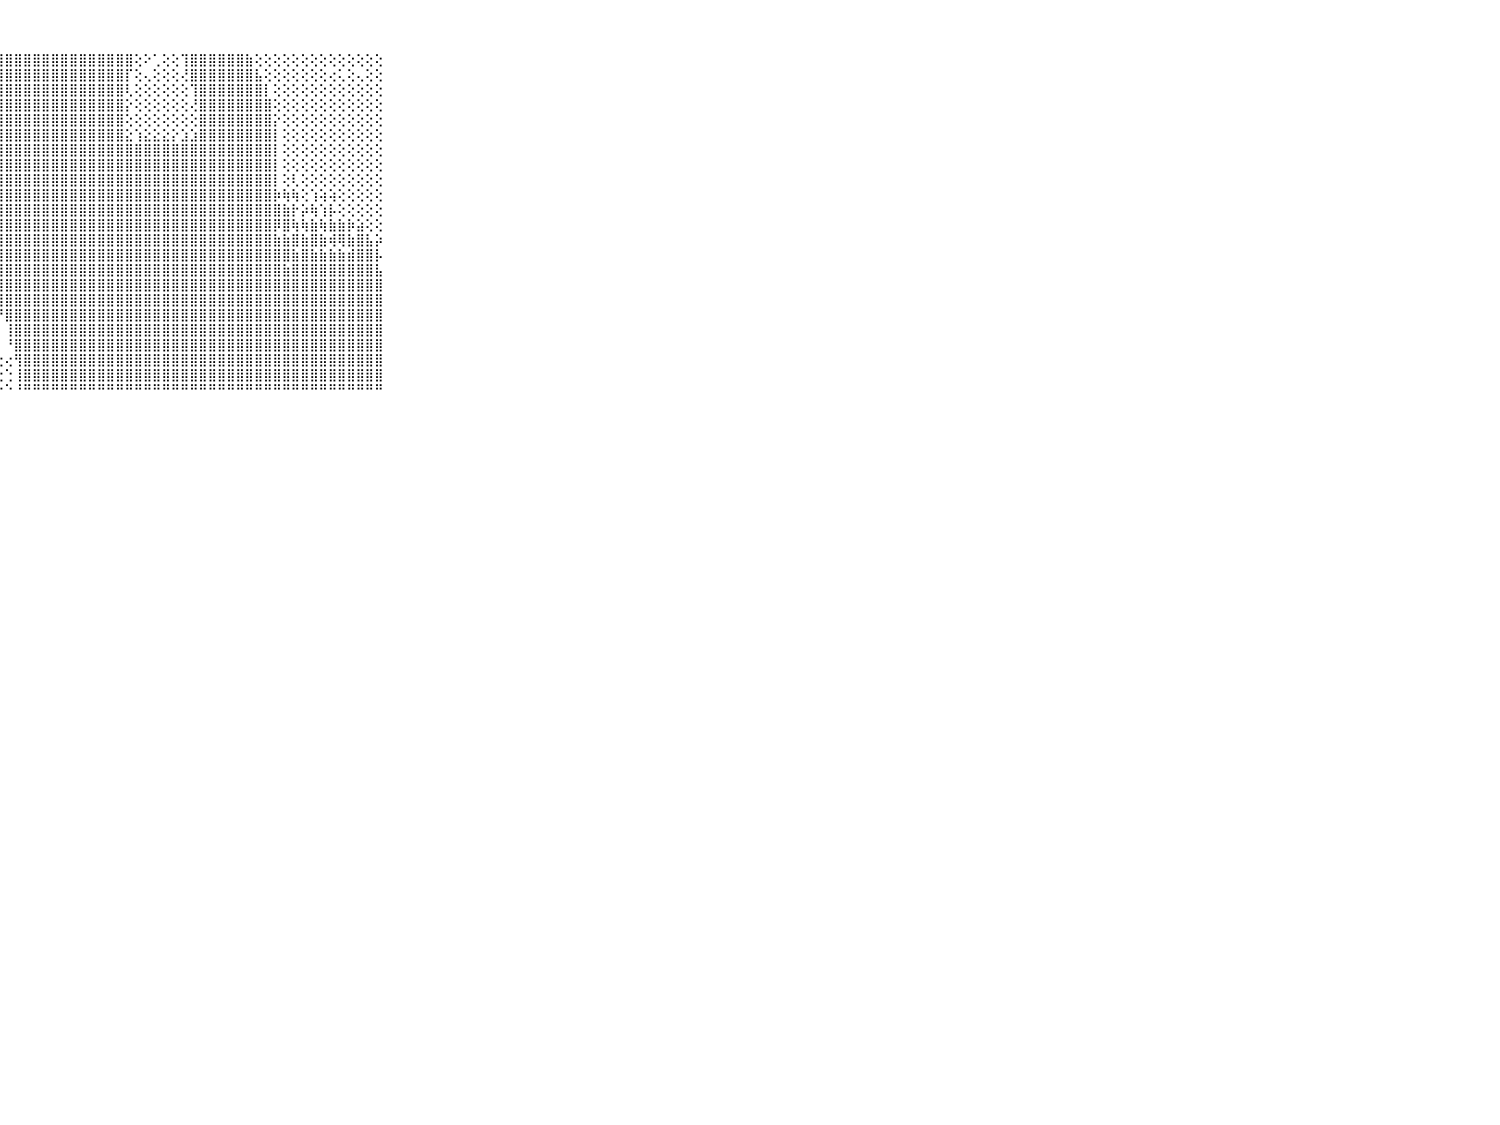

⠀⠀⠀⠀⠀⠀⠀⠀⠀⠀⠀⠘⢝⠁⢕⢕⢜⣝⣝⣝⣽⣿⣿⣿⣿⣿⣿⣿⣿⣿⣿⣿⣿⣿⣿⣿⣿⣿⣿⣿⣿⣿⢕⠕⢁⢕⢕⢹⣿⣿⣿⣿⣿⣿⣷⢕⢕⢕⢕⢕⢕⢕⢕⢕⢕⢕⢕⢕⢕⠀⠀⠀⠀⠀⠀⠀⠀⠀⠀⠀⠀
⠀⠀⠀⠀⠀⠀⠀⠀⠀⠀⠀⢅⢳⢅⣱⡿⢟⢝⢝⠝⢻⣿⣿⣿⣿⣿⣿⣿⣿⣿⣿⣿⣿⣿⣿⣿⣿⣿⣿⣿⣿⡏⢕⢄⢕⢕⢕⢜⣿⣿⣿⣿⣿⣿⣿⣧⢕⢕⢕⢕⢕⢕⢕⢔⢅⢕⢄⢕⢕⠀⠀⠀⠀⠀⠀⠀⠀⠀⠀⠀⠀
⠀⠀⠀⠀⠀⠀⠀⠀⠀⠀⠀⢕⢺⠗⠑⠁⠀⢐⢕⣵⣵⣿⣿⣿⣿⣿⣿⣿⣿⣿⣿⣿⣿⣿⣿⣿⣿⣿⣿⣿⣿⢇⢕⢕⢕⢕⢕⢕⢹⣿⣿⣿⣿⣿⣿⣿⡇⢕⢕⢕⢕⢕⢕⢕⢕⢕⢕⢕⢕⠀⠀⠀⠀⠀⠀⠀⠀⠀⠀⠀⠀
⠀⠀⠀⠀⠀⠀⠀⠀⠀⠀⠀⠘⠑⢔⢀⢄⢕⡷⣽⣿⣿⣿⣿⣿⣿⣿⣿⣿⣿⣿⣿⣿⣿⣿⣿⣿⣿⣿⣿⣿⣿⡕⢕⢕⢕⢕⢕⢕⢜⣿⣿⣿⣿⣿⣿⣿⣿⢕⢕⢕⢕⢕⢕⢕⢕⢕⢕⢕⢕⠀⠀⠀⠀⠀⠀⠀⠀⠀⠀⠀⠀
⠀⠀⠀⠀⠀⠀⠀⠀⠀⠀⠀⢕⣕⣵⣵⣧⣧⣵⣿⣿⣿⣿⣿⣿⣿⣿⣿⣿⣿⣿⣿⣿⣿⣿⣿⣿⣿⣿⣿⣿⣿⢕⢕⢕⢕⢕⢕⢕⢕⣿⣿⣿⣿⣿⣿⣿⣿⡕⢕⢕⢕⢕⢕⢕⢕⢕⢕⢕⢕⠀⠀⠀⠀⠀⠀⠀⠀⠀⠀⠀⠀
⠀⠀⠀⠀⠀⠀⠀⠀⠀⠀⠀⣾⣿⣿⣿⣿⣿⣿⣿⣿⣿⣿⣿⣿⣿⣿⣿⣿⣿⣿⣿⣿⣿⣿⣿⣿⣿⣿⣿⣿⣿⣕⢱⣕⣕⣕⡕⣱⣱⣿⣿⣿⣿⣿⣿⣿⣿⡇⢕⢕⢕⢕⢕⢕⢕⢕⢕⢕⢕⠀⠀⠀⠀⠀⠀⠀⠀⠀⠀⠀⠀
⠀⠀⠀⠀⠀⠀⠀⠀⠀⠀⠀⣿⣿⣿⣿⣿⣿⣿⣿⣿⣿⣿⣿⣿⣿⣿⣿⣿⣿⣿⣿⣿⣿⣿⣿⣿⣿⣿⣿⣿⣿⣿⣿⣿⣿⣿⣿⣿⣿⣿⣿⣿⣿⣿⣿⣿⣿⡇⢕⢕⢕⢕⢕⢕⢕⢕⢕⢕⢕⠀⠀⠀⠀⠀⠀⠀⠀⠀⠀⠀⠀
⠀⠀⠀⠀⠀⠀⠀⠀⠀⠀⠀⣿⣿⣿⣿⣿⣿⣿⣿⣿⣿⣿⣿⣿⣿⣿⣿⣿⣿⣿⣿⣿⣿⣿⣿⣿⣿⣿⣿⣿⣿⣿⣿⣿⣿⣿⣿⣿⣿⣿⣿⣿⣿⣿⣿⣿⣿⡇⢕⢕⢕⢕⢕⢕⢕⢕⢕⢕⢕⠀⠀⠀⠀⠀⠀⠀⠀⠀⠀⠀⠀
⠀⠀⠀⠀⠀⠀⠀⠀⠀⠀⠀⣿⣿⣿⣿⣿⣿⣿⣿⣿⣿⣿⣿⣿⣿⣿⣿⣿⣿⣿⣿⣿⣿⣿⣿⣿⣿⣿⣿⣿⣿⣿⣿⣿⣿⣿⣿⣿⣿⣿⣿⣿⣿⣿⣿⣿⣿⡇⢕⢇⢕⢕⢕⢕⢕⢕⢕⢕⢕⠀⠀⠀⠀⠀⠀⠀⠀⠀⠀⠀⠀
⠀⠀⠀⠀⠀⠀⠀⠀⠀⠀⠀⣿⣿⣿⣿⣿⣿⣿⣿⣿⣿⣿⣿⣿⣿⣿⣿⣿⣿⣿⣿⣿⣿⣿⣿⣿⣿⣿⣿⣿⣿⣿⣿⣿⣿⣿⣿⣿⣿⣿⣿⣿⣿⣿⣿⣿⣿⡷⢷⢷⢕⢱⢵⢵⢕⢕⢕⢕⢕⠀⠀⠀⠀⠀⠀⠀⠀⠀⠀⠀⠀
⠀⠀⠀⠀⠀⠀⠀⠀⠀⠀⠀⣿⣿⣿⣿⣿⣿⣿⣿⣿⣿⣿⣿⣿⣿⣿⣿⣿⣿⣿⣿⣿⣿⣿⣿⣿⣿⣿⣿⣿⣿⣿⣿⣿⣿⣿⣿⣿⣿⣿⣿⣿⣿⣿⣿⣿⣿⣿⣷⡗⡵⢷⢱⡧⢕⢕⢕⢕⢕⠀⠀⠀⠀⠀⠀⠀⠀⠀⠀⠀⠀
⠀⠀⠀⠀⠀⠀⠀⠀⠀⠀⠀⣿⣿⣿⣿⣿⣿⣿⣿⣿⣿⣿⣿⣿⣿⣿⣿⣿⣿⣿⣿⣿⣿⣿⣿⣿⣿⣿⣿⣿⣿⣿⣿⣿⣿⣿⣿⣿⣿⣿⣿⣿⣿⣿⣿⣿⣿⡿⣿⢷⢷⣷⢷⣷⣷⡷⣵⢕⢕⠀⠀⠀⠀⠀⠀⠀⠀⠀⠀⠀⠀
⠀⠀⠀⠀⠀⠀⠀⠀⠀⠀⠀⣿⣿⣿⣿⣿⣿⣿⣿⣿⣿⣿⣿⣿⣿⣿⣿⣿⣿⣿⣿⣿⣿⣿⣿⣿⣿⣿⣿⣿⣿⣿⣿⣿⣿⣿⣿⣿⣿⣿⣿⣿⣿⣿⣿⣿⣿⣷⣷⣿⣷⣿⣷⢾⢿⣷⣿⣧⡵⠀⠀⠀⠀⠀⠀⠀⠀⠀⠀⠀⠀
⠀⠀⠀⠀⠀⠀⠀⠀⠀⠀⠀⣿⣿⣿⣿⣿⣿⣿⣿⣿⣿⣿⣿⣿⣿⣿⣿⣿⣿⣿⣿⣿⣿⣿⣿⣿⣿⣿⣿⣿⣿⣿⣿⣿⣿⣿⣿⣿⣿⣿⣿⣿⣿⣿⣿⣿⣿⣿⣿⣷⣿⣷⣷⣷⣷⣾⣿⣿⡧⠀⠀⠀⠀⠀⠀⠀⠀⠀⠀⠀⠀
⠀⠀⠀⠀⠀⠀⠀⠀⠀⠀⠀⣜⣿⣿⣿⣿⣿⣿⣿⣿⣿⣿⣿⣿⣿⣿⣿⣿⣿⣿⣿⣿⣿⣿⣿⣿⣿⣿⣿⣿⣿⣿⣿⣿⣿⣿⣿⣿⣿⣿⣿⣿⣿⣿⣿⣿⣿⣿⣷⣿⣿⣿⣿⣿⣿⣿⣿⣿⣧⠀⠀⠀⠀⠀⠀⠀⠀⠀⠀⠀⠀
⠀⠀⠀⠀⠀⠀⠀⠀⠀⠀⠀⣧⢻⣿⣿⣿⣿⣿⣿⣿⣿⣿⣿⣿⣿⣿⢟⣿⣿⣿⣿⣿⣿⣿⣿⣿⣿⣿⣿⣿⣿⣿⣿⣿⣿⣿⣿⣿⣿⣿⣿⣿⣿⣿⣿⣿⣿⣿⣿⣿⣿⣿⣿⣿⣿⣿⣿⣿⣿⠀⠀⠀⠀⠀⠀⠀⠀⠀⠀⠀⠀
⠀⠀⠀⠀⠀⠀⠀⠀⠀⠀⠀⣿⡕⢻⣿⣿⣿⣿⣿⣿⣿⣿⣿⣿⣿⡏⠀⢿⣿⣿⣿⣿⣿⣿⣿⣿⣿⣿⣿⣿⣿⣿⣿⣿⣿⣿⣿⣿⣿⣿⣿⣿⣿⣿⣿⣿⣿⣿⣿⣿⣿⣿⣿⣿⣿⣿⣿⣿⣿⠀⠀⠀⠀⠀⠀⠀⠀⠀⠀⠀⠀
⠀⠀⠀⠀⠀⠀⠀⠀⠀⠀⠀⣿⣿⡕⠜⢝⢿⢿⣿⣿⣿⡕⢗⢻⢟⠁⠀⠘⣿⣿⣿⣿⣿⣿⣿⣿⣿⣿⣿⣿⣿⣿⣿⣿⣿⣿⣿⣿⣿⣿⣿⣿⣿⣿⣿⣿⣿⣿⣿⣿⣿⣿⣿⣿⣿⣿⣿⣿⣿⠀⠀⠀⠀⠀⠀⠀⠀⠀⠀⠀⠀
⠀⠀⠀⠀⠀⠀⠀⠀⠀⠀⠀⣿⣿⣿⣇⢔⢑⢕⠜⢝⠟⠟⠕⠄⠀⠀⠀⠀⢸⣿⣿⣿⣿⣿⣿⣿⣿⣿⣿⣿⣿⣿⣿⣿⣿⣿⣿⣿⣿⣿⣿⣿⣿⣿⣿⣿⣿⣿⣿⣿⣿⣿⣿⣿⣿⣿⣿⣿⣿⠀⠀⠀⠀⠀⠀⠀⠀⠀⠀⠀⠀
⠀⠀⠀⠀⠀⠀⠀⠀⠀⠀⠀⣿⣿⣿⣿⡇⢔⢄⢔⠀⠁⢀⠀⠀⠀⠀⠀⠀⠘⣿⣿⣿⣿⣿⣿⣿⣿⣿⣿⣿⣿⣿⣿⣿⣿⣿⣿⣿⣿⣿⣿⣿⣿⣿⣿⣿⣿⣿⣿⣿⣿⣿⣿⣿⣿⣿⣿⣿⣿⠀⠀⠀⠀⠀⠀⠀⠀⠀⠀⠀⠀
⠀⠀⠀⠀⠀⠀⠀⠀⠀⠀⠀⣿⣿⣿⣿⣿⡇⢕⢕⢔⠐⠀⠀⠀⢀⢄⢔⢔⢔⢻⣿⣿⣿⣿⣿⣿⣿⣿⣿⣿⣿⣿⣿⣿⣿⣿⣿⣿⣿⣿⣿⣿⣿⣿⣿⣿⣿⣿⣿⣿⣿⣿⣿⣿⣿⣿⣿⣿⣿⠀⠀⠀⠀⠀⠀⠀⠀⠀⠀⠀⠀
⠀⠀⠀⠀⠀⠀⠀⠀⠀⠀⠀⣿⣿⣿⣿⣿⣷⡕⢕⢕⢕⢕⢔⢔⠕⢕⢕⢕⢑⢸⣿⣿⣿⣿⣿⣿⣿⣿⣿⣿⣿⣿⣿⣿⣿⣿⣿⣿⣿⣿⣿⣿⣿⣿⣿⣿⣿⣿⣿⣿⣿⣿⣿⣿⣿⣿⣿⣿⣿⠀⠀⠀⠀⠀⠀⠀⠀⠀⠀⠀⠀
⠀⠀⠀⠀⠀⠀⠀⠀⠀⠀⠀⠛⠛⠛⠛⠛⠛⠓⠑⠑⠑⠑⠑⠑⠑⠑⠑⠑⠑⠘⠛⠛⠛⠛⠛⠛⠛⠛⠛⠛⠛⠛⠛⠛⠛⠛⠛⠛⠛⠛⠛⠛⠛⠛⠛⠛⠛⠛⠛⠛⠛⠛⠛⠛⠛⠛⠛⠛⠛⠀⠀⠀⠀⠀⠀⠀⠀⠀⠀⠀⠀